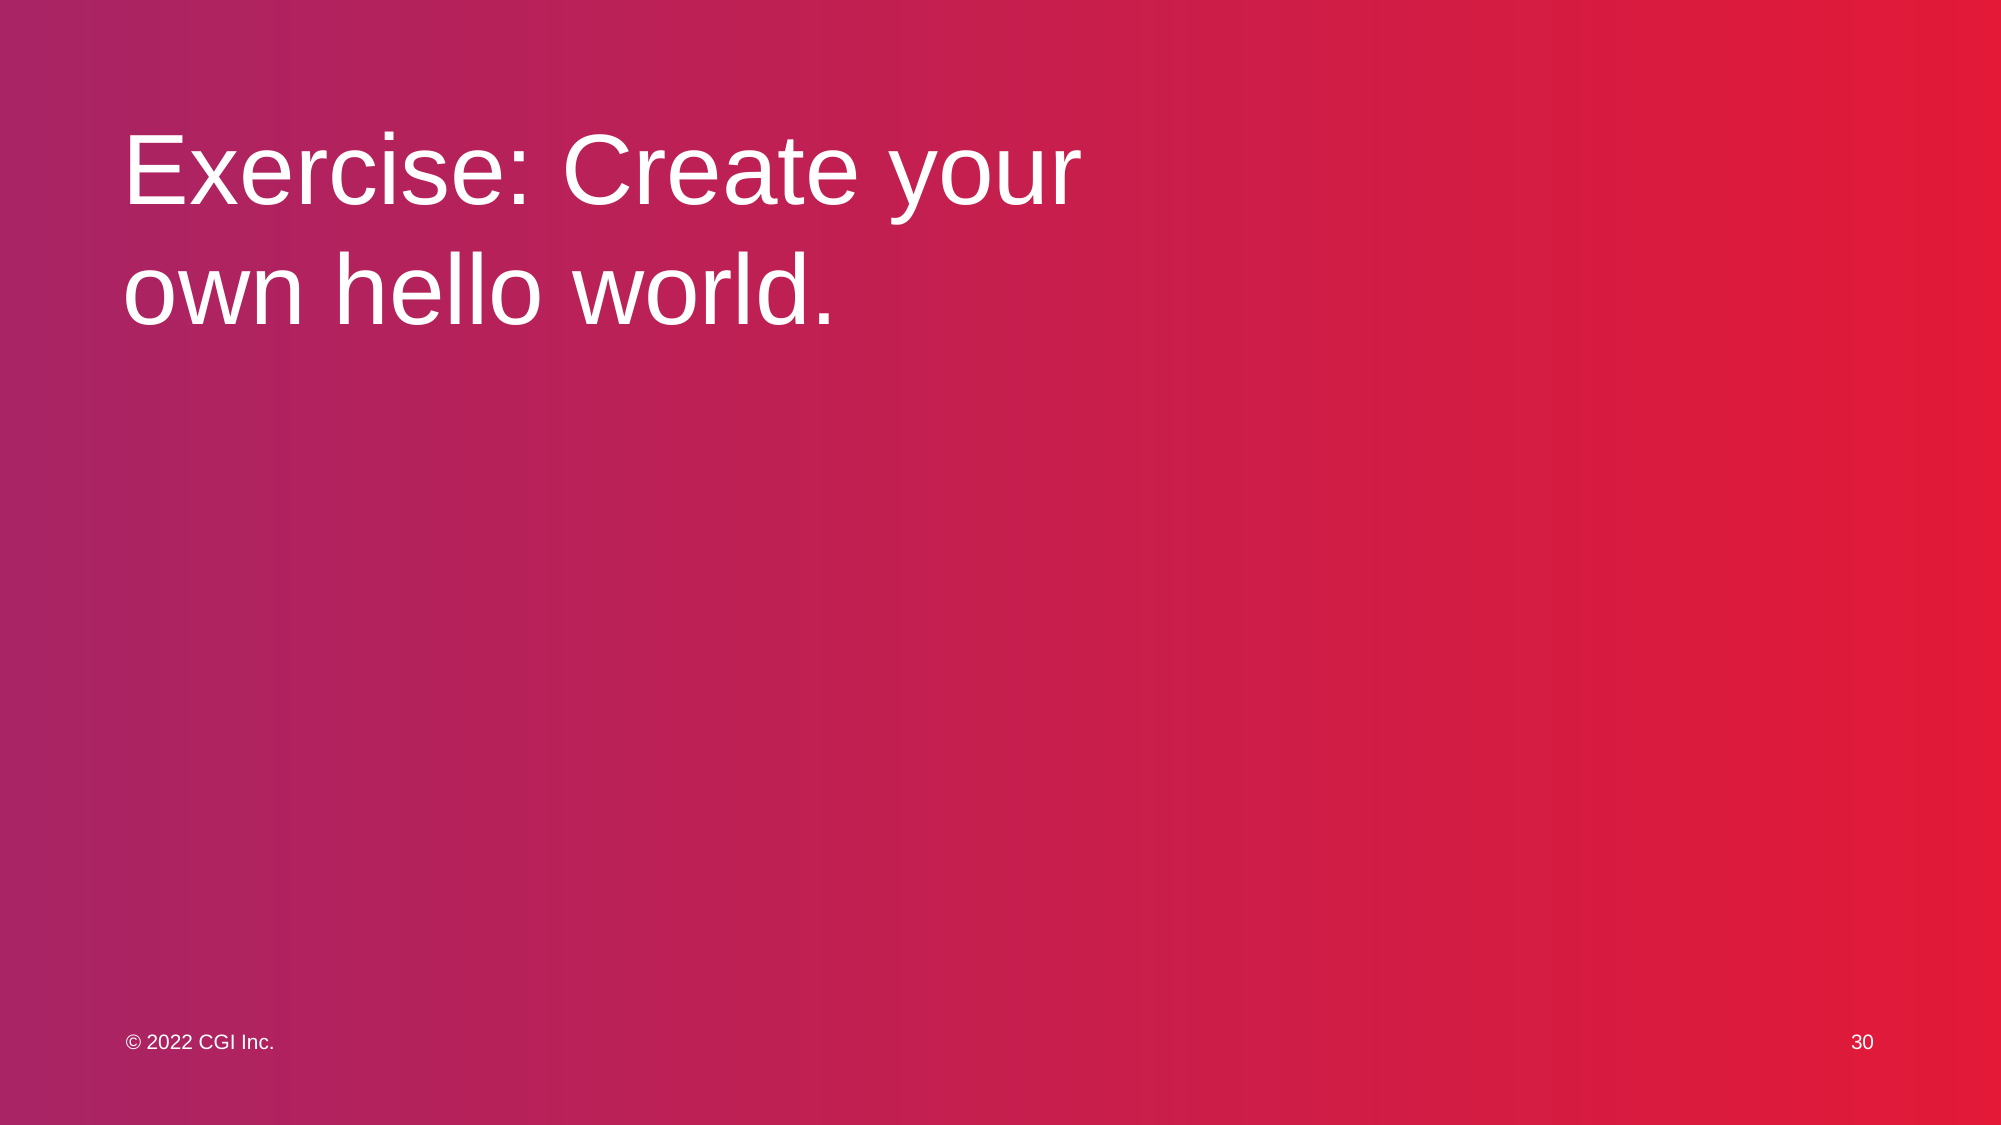

# Exercise: Create your own hello world.
30